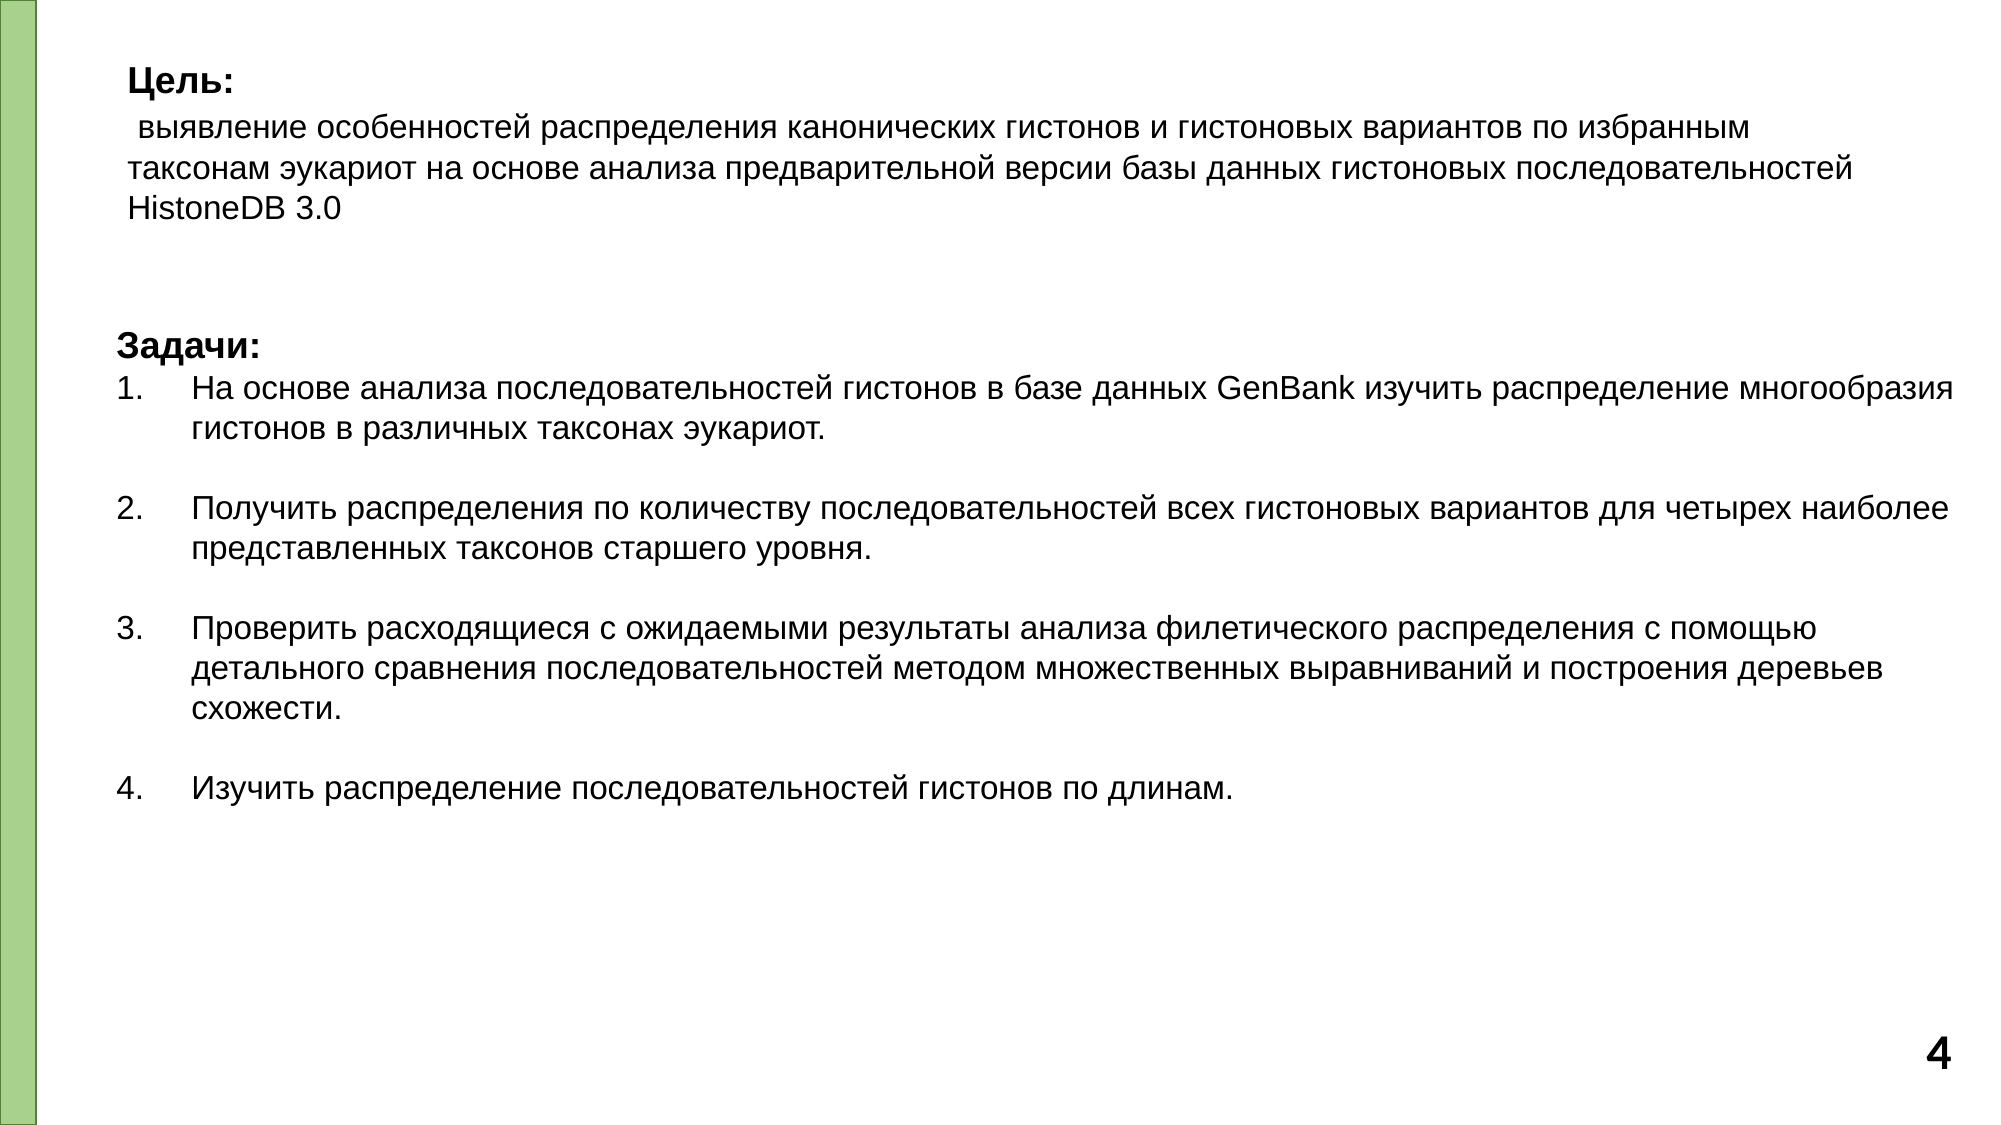

Цель:
 выявление особенностей распределения канонических гистонов и гистоновых вариантов по избранным таксонам эукариот на основе анализа предварительной версии базы данных гистоновых последовательностей HistoneDB 3.0
Задачи:
На основе анализа последовательностей гистонов в базе данных GenBank изучить распределение многообразия гистонов в различных таксонах эукариот.

Получить распределения по количеству последовательностей всех гистоновых вариантов для четырех наиболее представленных таксонов старшего уровня.

Проверить расходящиеся с ожидаемыми результаты анализа филетического распределения с помощью детального сравнения последовательностей методом множественных выравниваний и построения деревьев схожести.

Изучить распределение последовательностей гистонов по длинам.
4